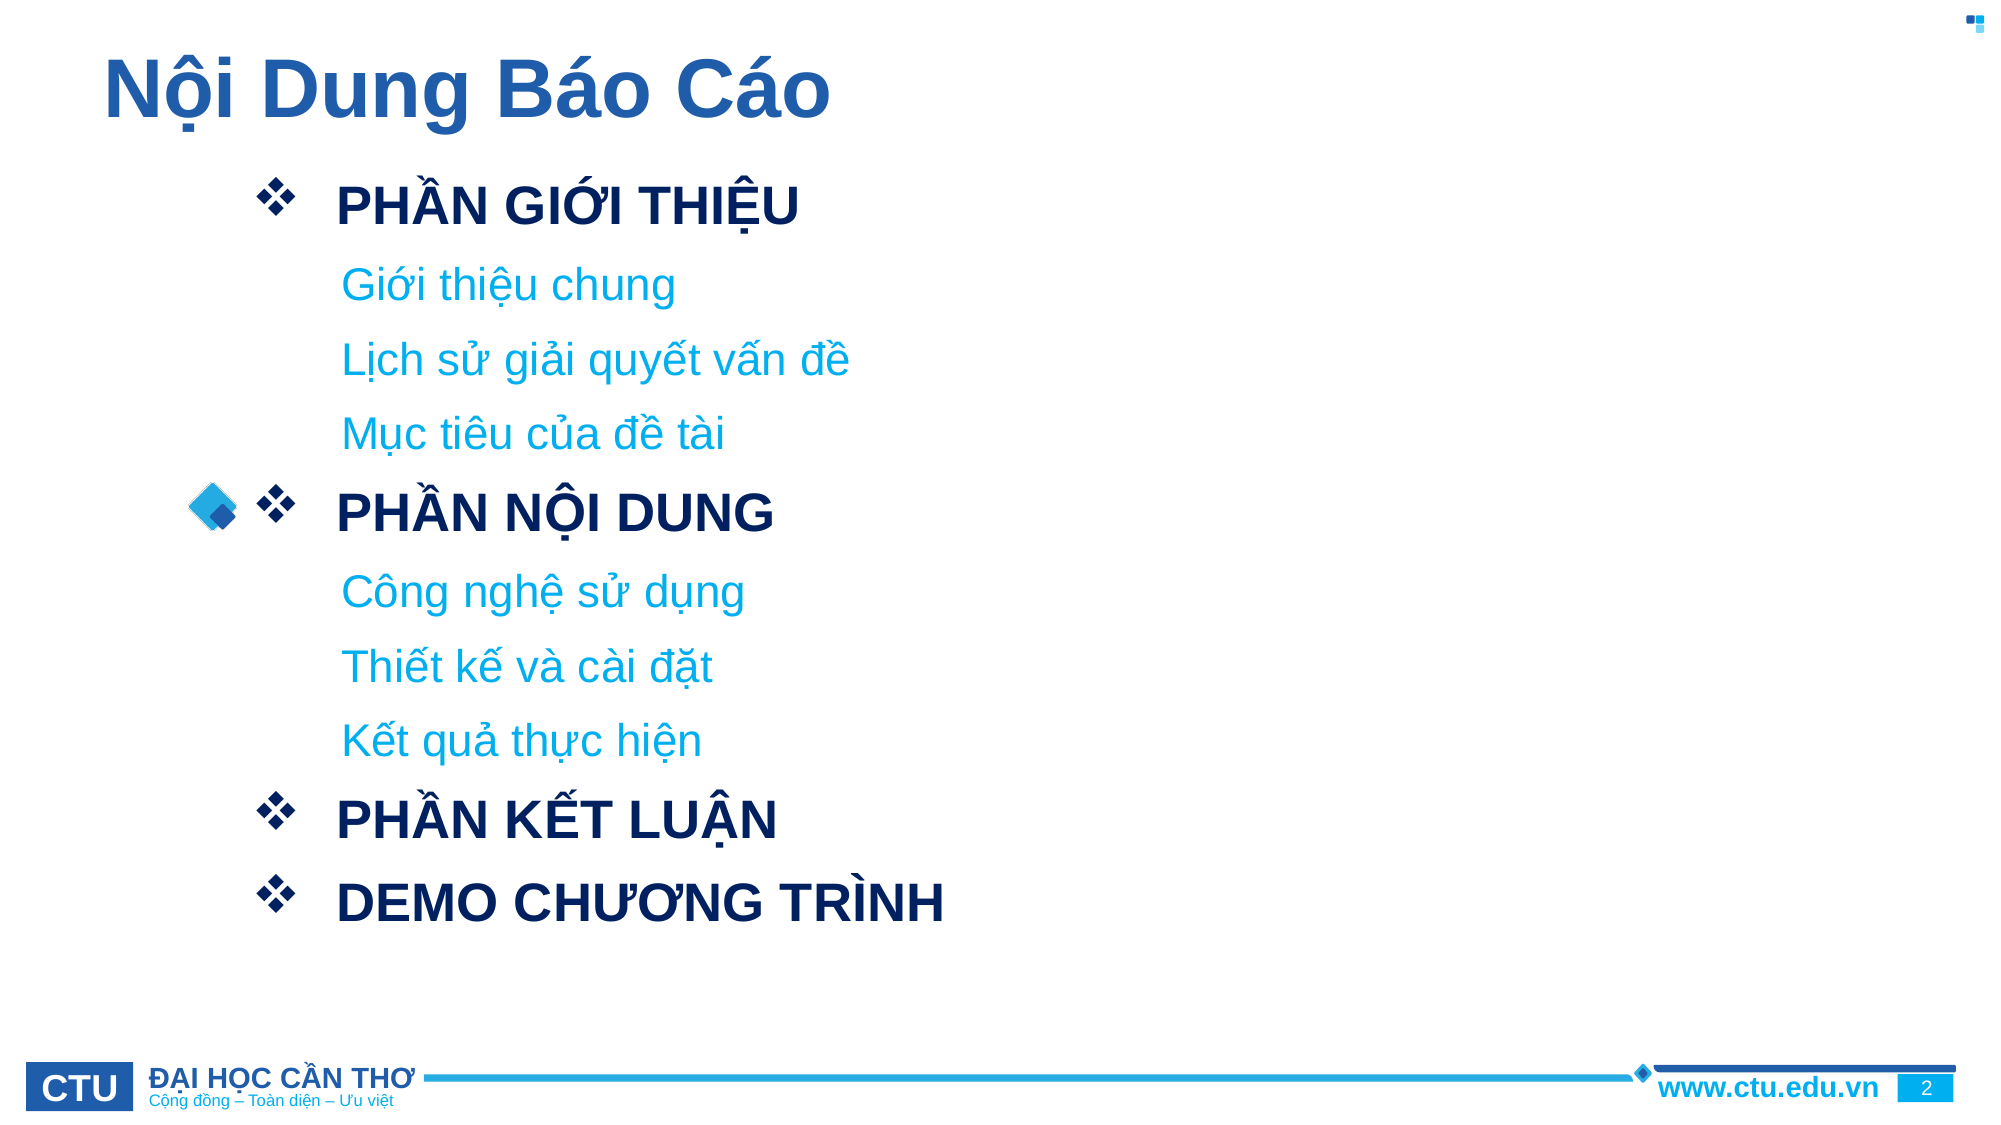

# Nội Dung Báo Cáo
PHẦN GIỚI THIỆU
       Giới thiệu chung
       Lịch sử giải quyết vấn đề
       Mục tiêu của đề tài
PHẦN NỘI DUNG
       Công nghệ sử dụng
       Thiết kế và cài đặt
       Kết quả thực hiện
PHẦN KẾT LUẬN
DEMO CHƯƠNG TRÌNH